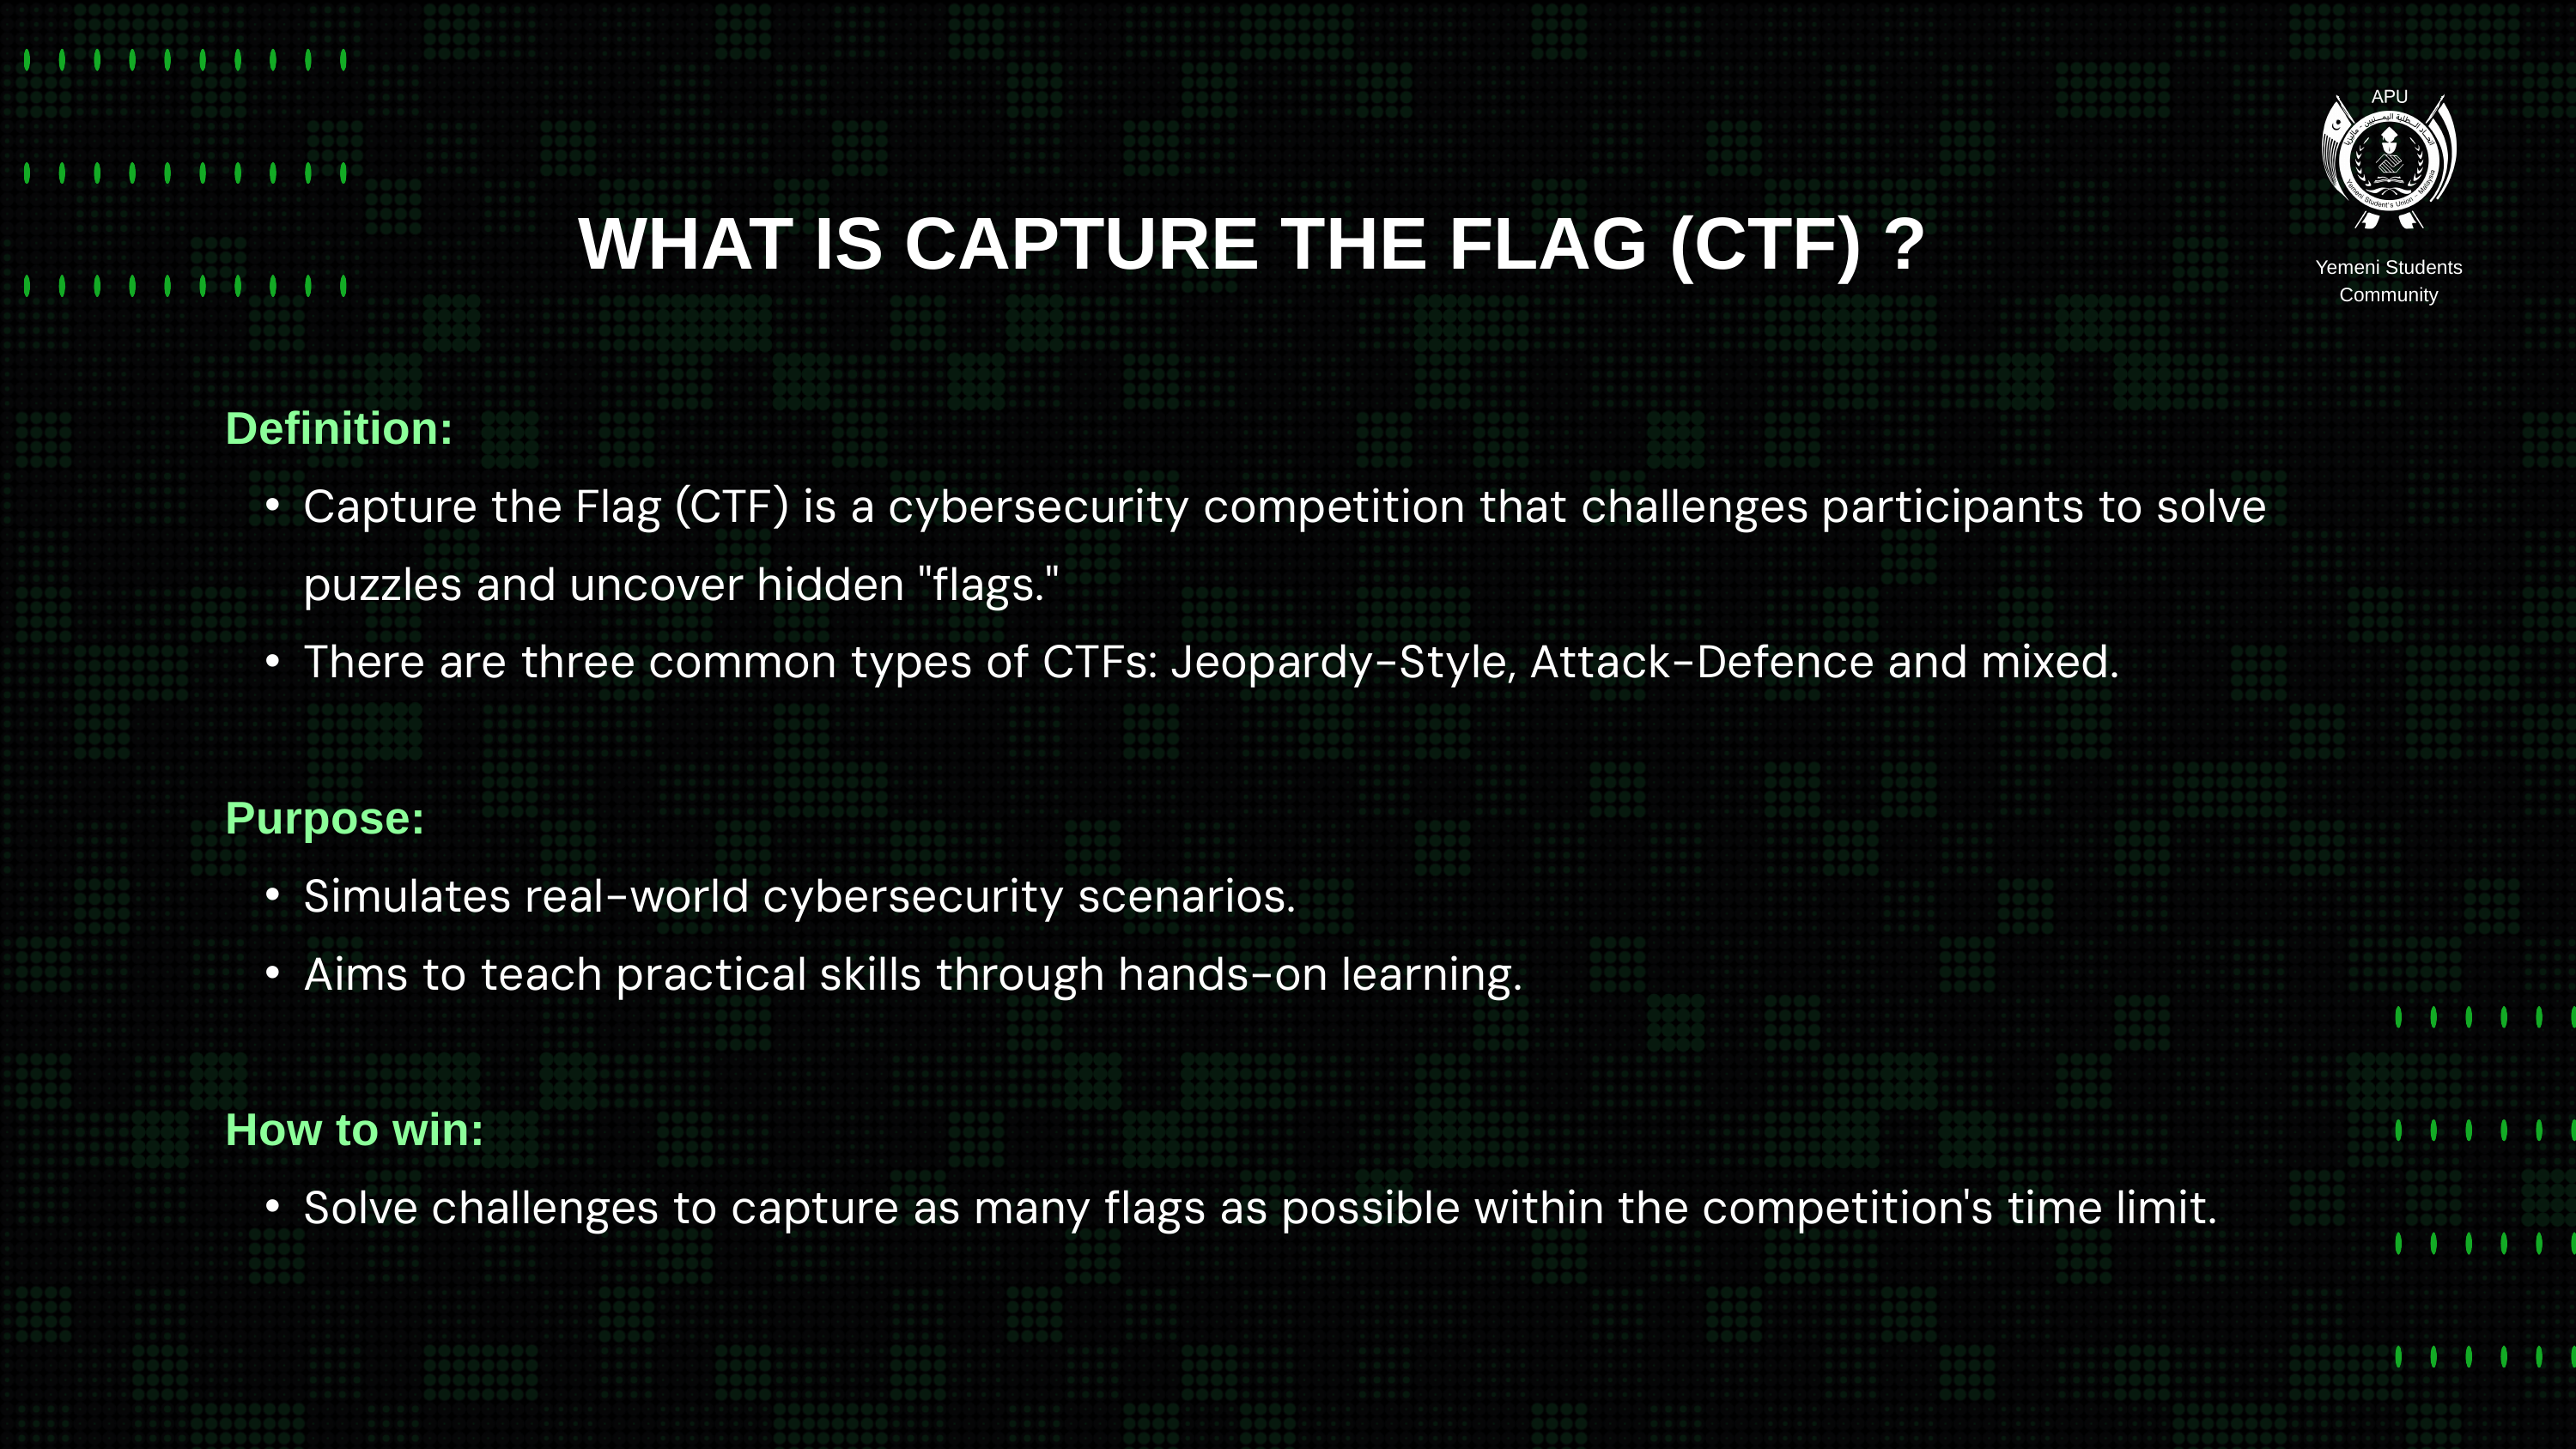

Yemeni Students Community
WHAT IS CAPTURE THE FLAG (CTF) ?
Definition:
Capture the Flag (CTF) is a cybersecurity competition that challenges participants to solve puzzles and uncover hidden "flags."
There are three common types of CTFs: Jeopardy-Style, Attack-Defence and mixed.

Purpose:
Simulates real-world cybersecurity scenarios.
Aims to teach practical skills through hands-on learning.

How to win:
Solve challenges to capture as many flags as possible within the competition's time limit.